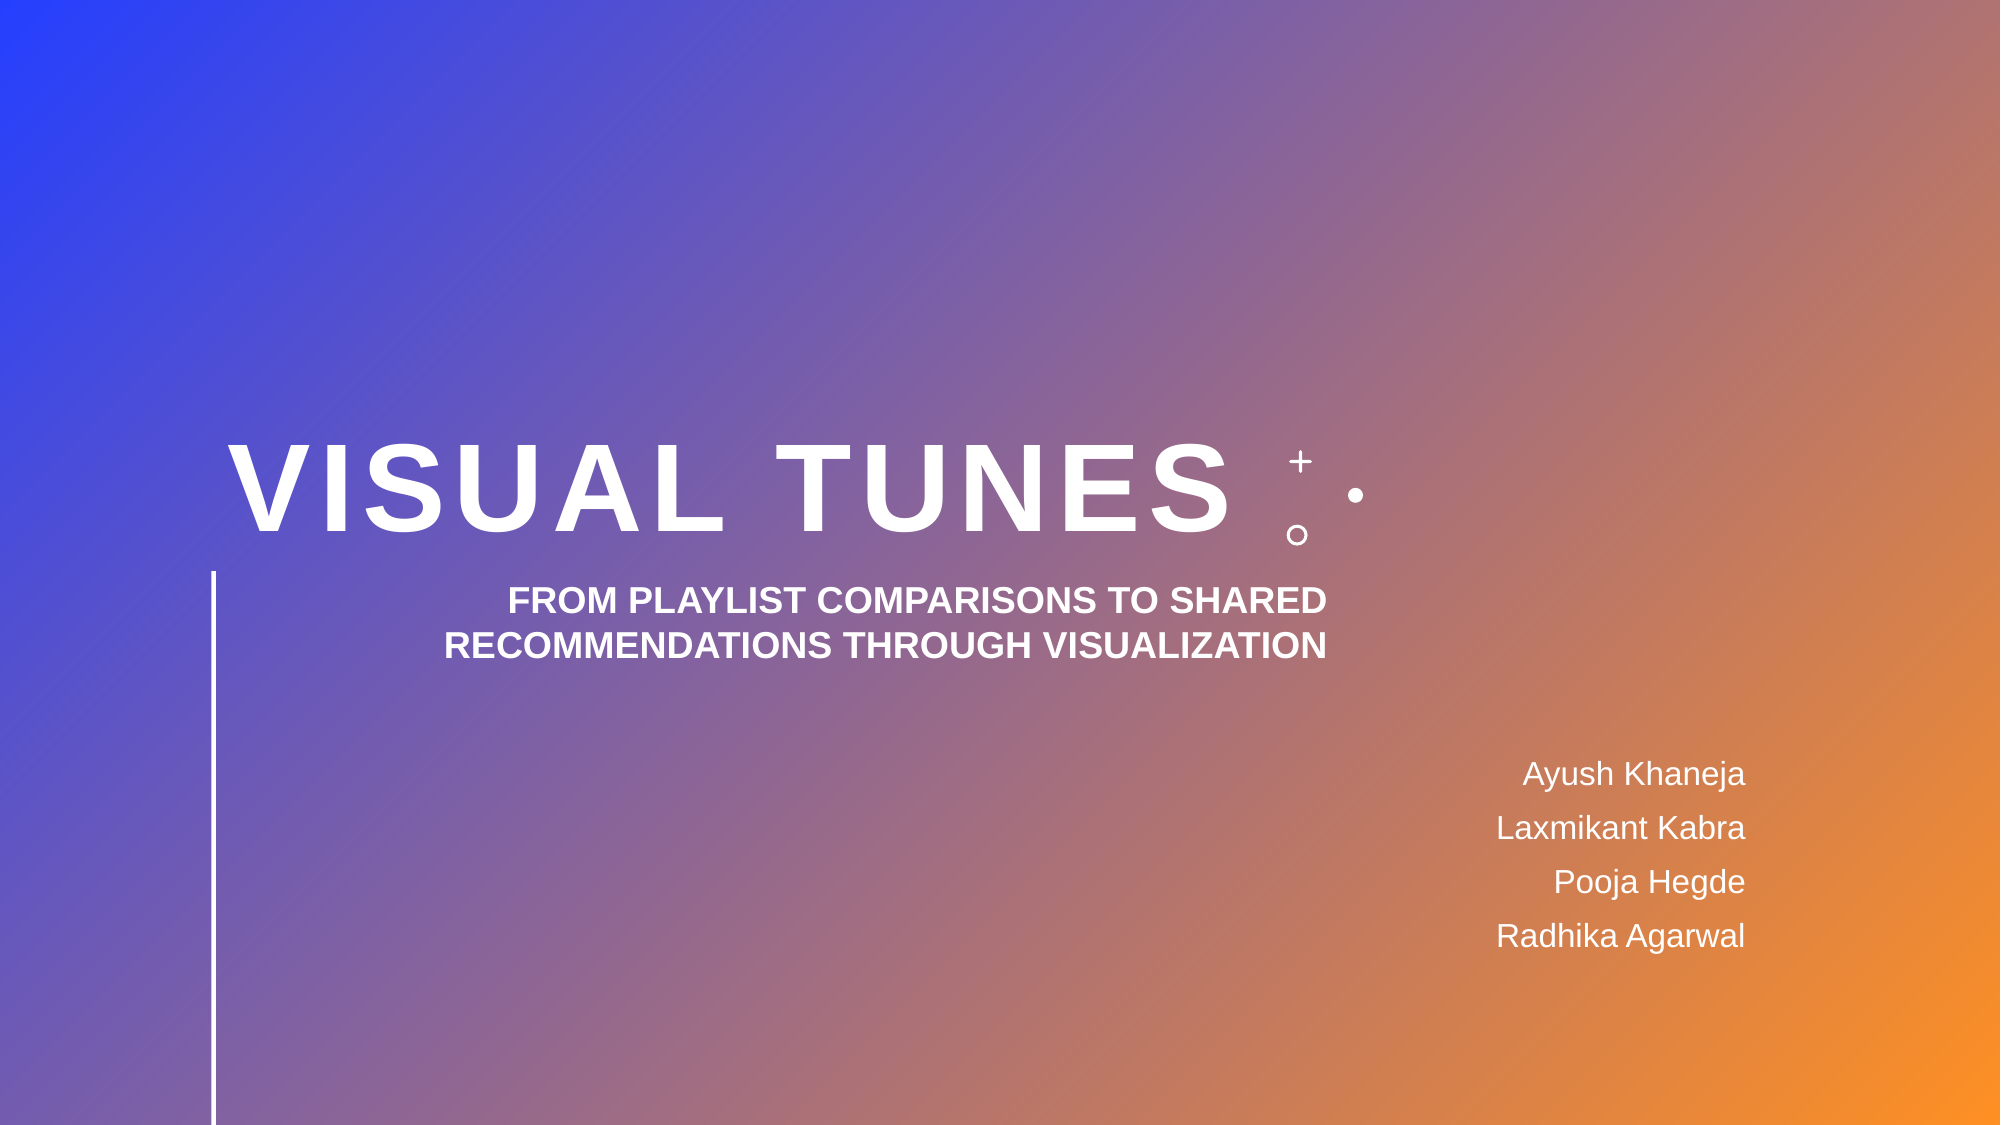

# Visual tunes
From Playlist Comparisons to Shared Recommendations Through Visualization
Ayush Khaneja
Laxmikant Kabra
Pooja Hegde
Radhika Agarwal